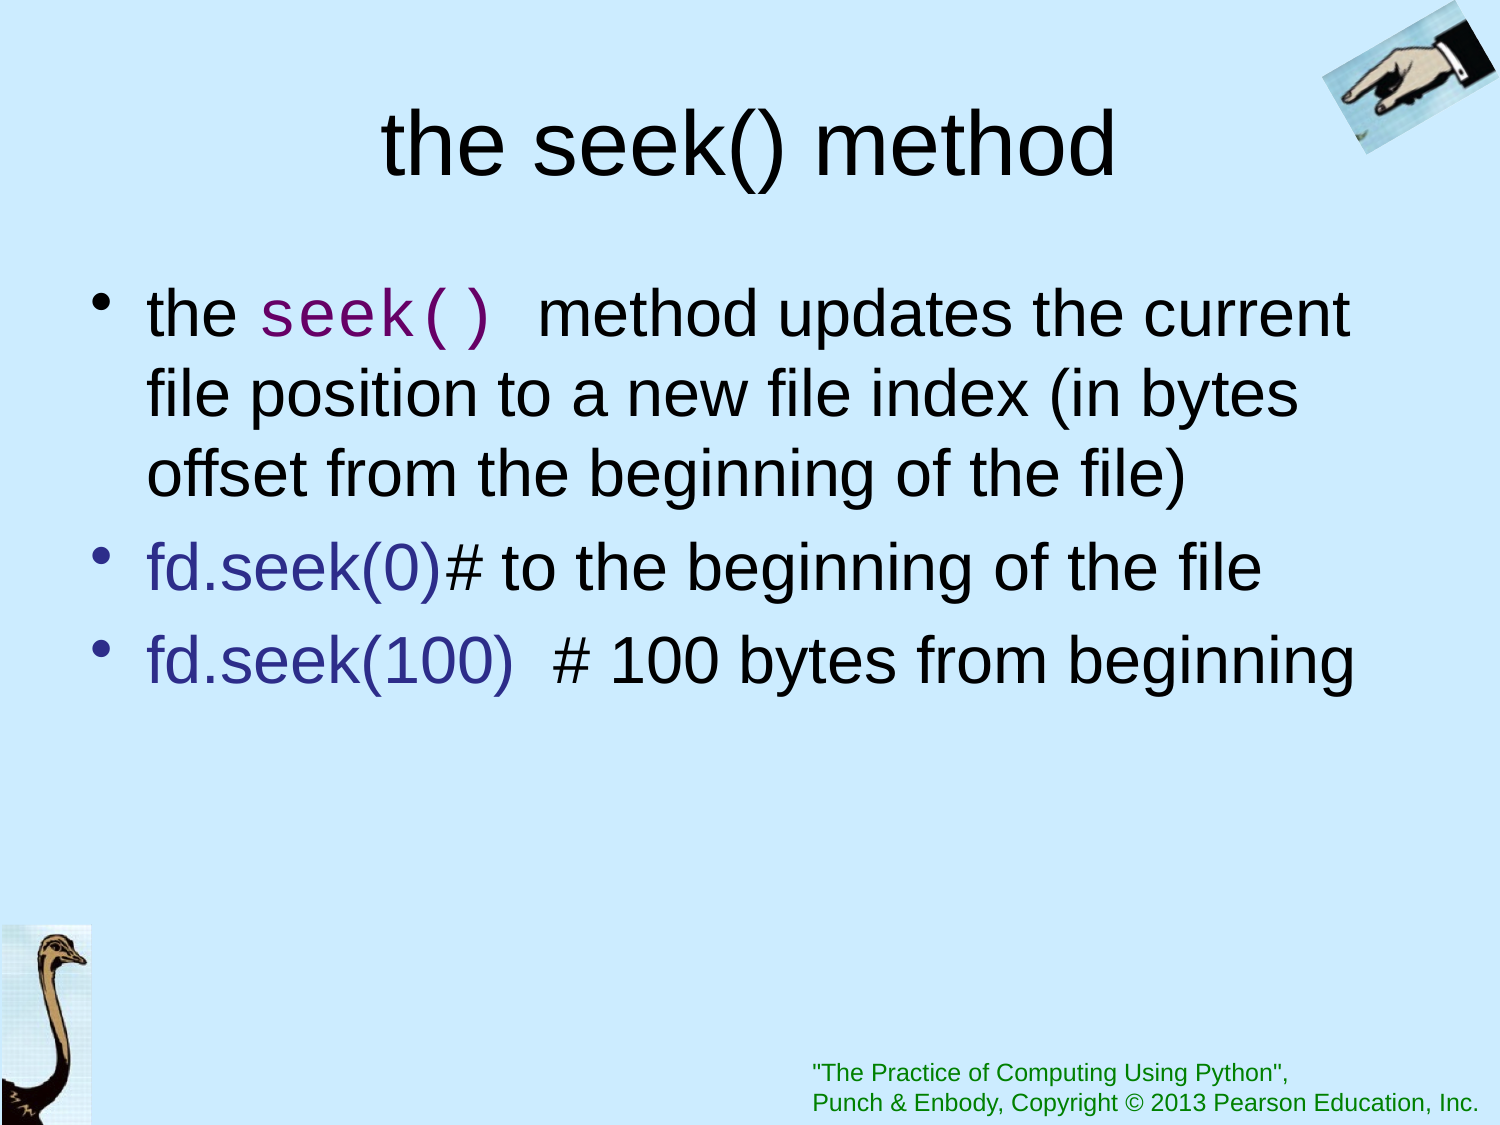

# the seek() method
the seek() method updates the current file position to a new file index (in bytes offset from the beginning of the file)
fd.seek(0)	# to the beginning of the file
fd.seek(100)  # 100 bytes from beginning